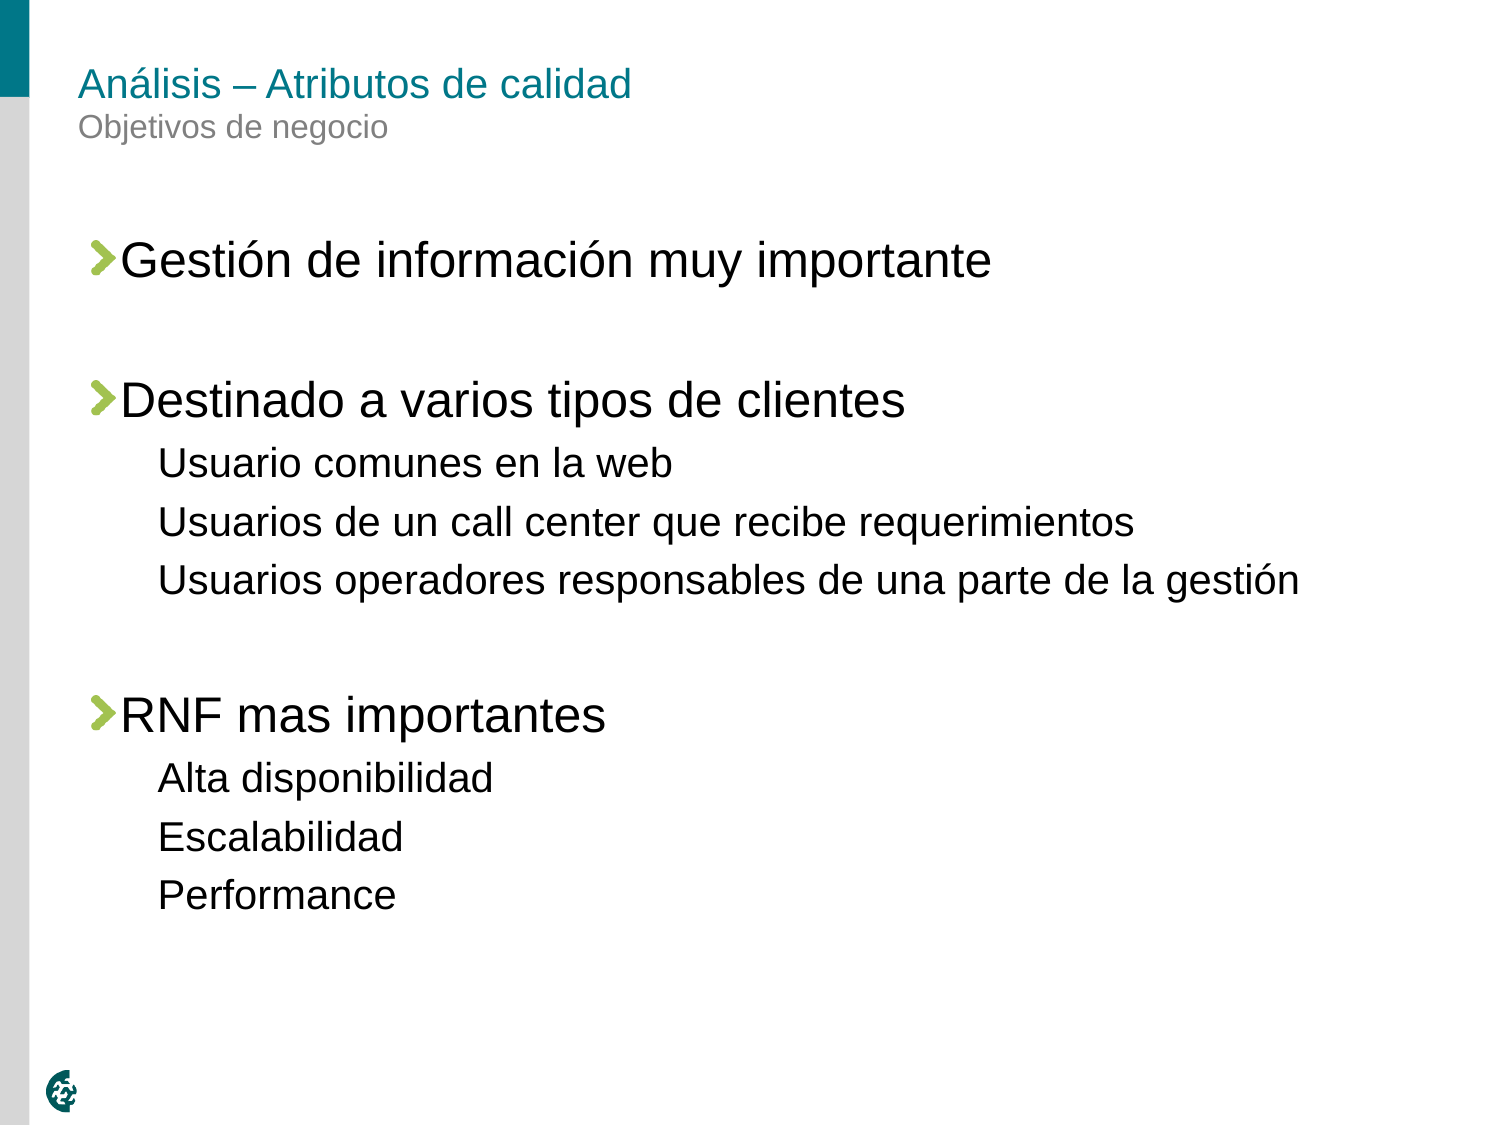

# Análisis – Atributos de calidad
Objetivos de negocio
Gestión de información muy importante

Destinado a varios tipos de clientes
Usuario comunes en la web
Usuarios de un call center que recibe requerimientos
Usuarios operadores responsables de una parte de la gestión

RNF mas importantes
Alta disponibilidad
Escalabilidad
Performance